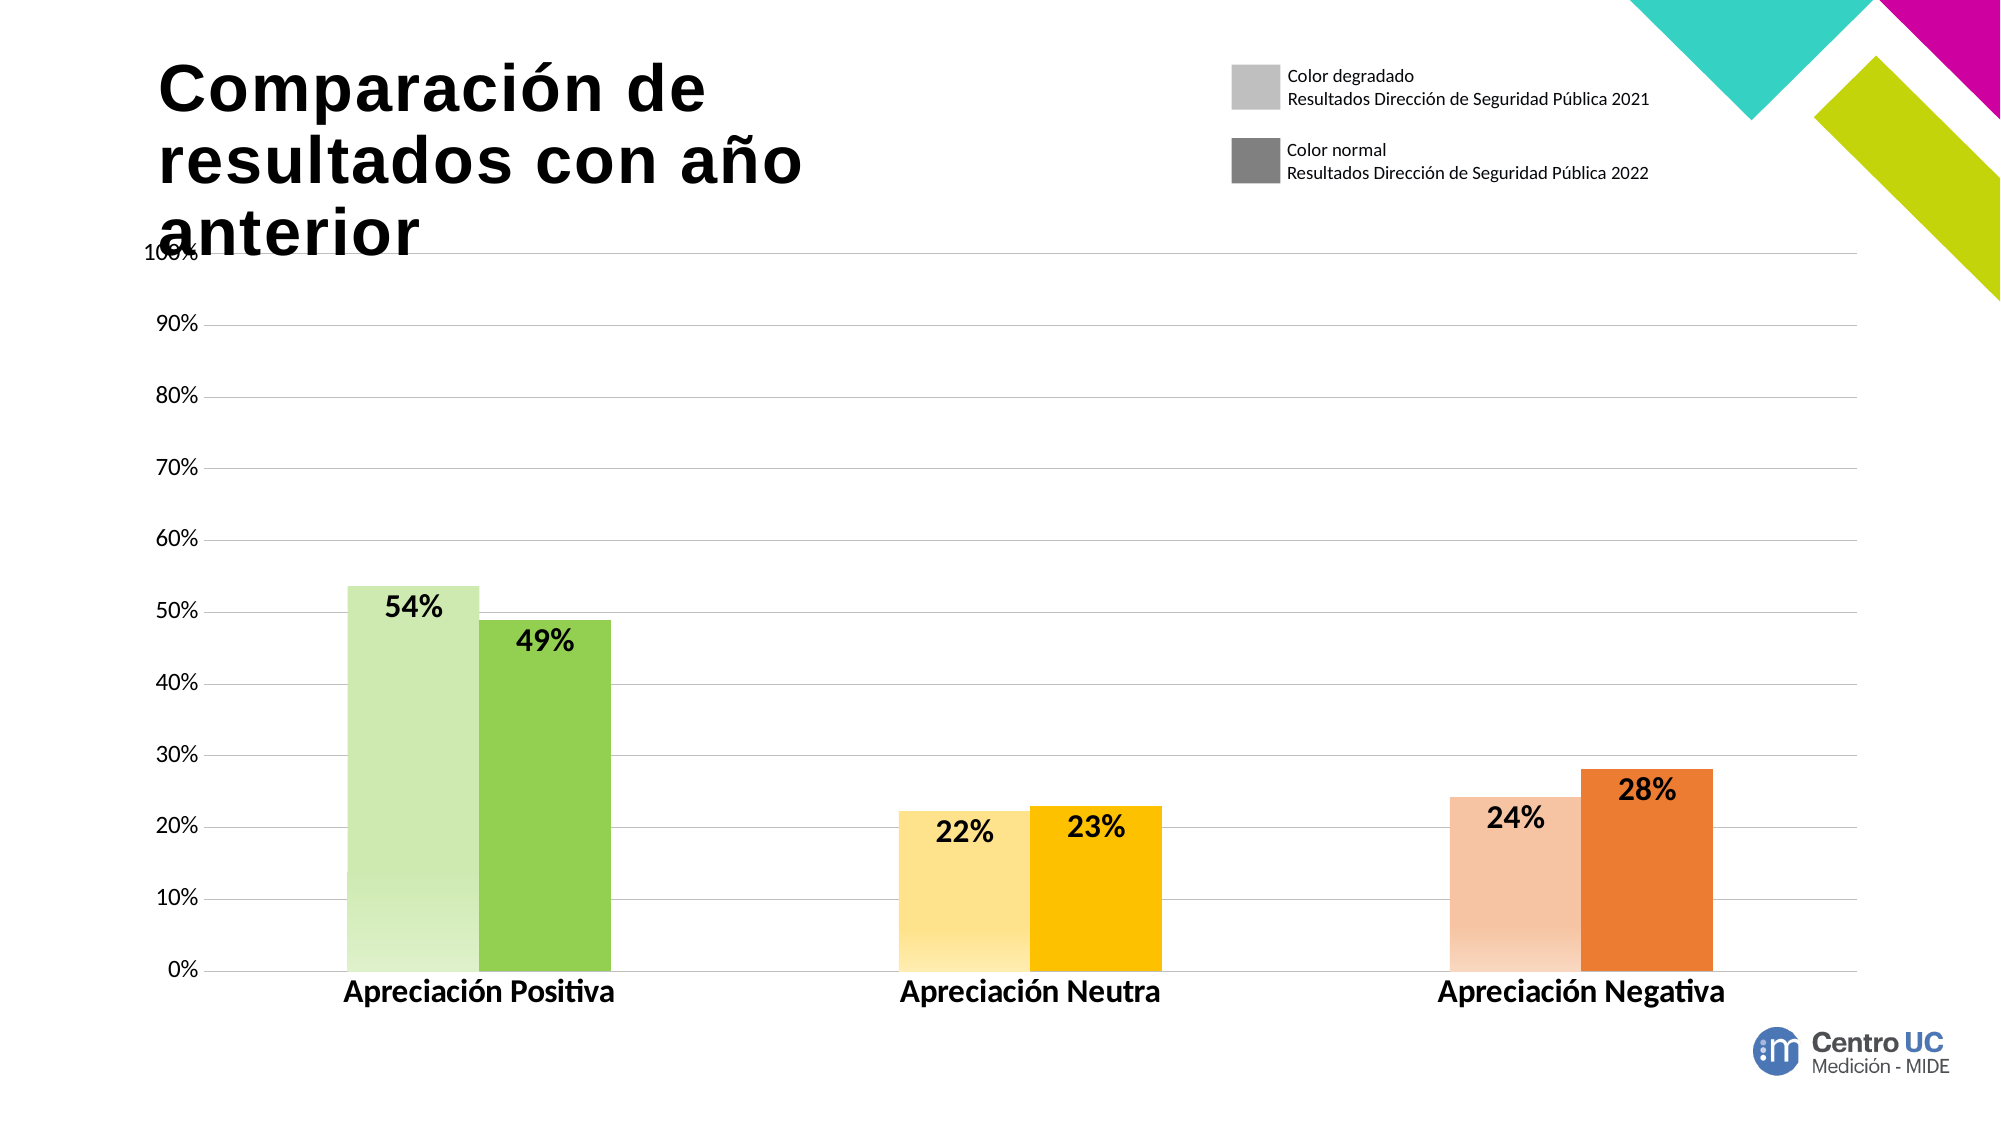

# Comparación de resultados con año anterior
Color degradado
Resultados Dirección de Seguridad Pública 2021

Color normal
Resultados Dirección de Seguridad Pública 2022

### Chart

| Category | Área | Resultados 2021 |
|---|---|---|
| Apreciación Positiva | 0.5359177215189873 | 0.48890304767972814 |
| Apreciación Neutra | 0.2221518987341772 | 0.22990336625252203 |
| Apreciación Negativa | 0.24193037974683546 | 0.2811935860677498 |